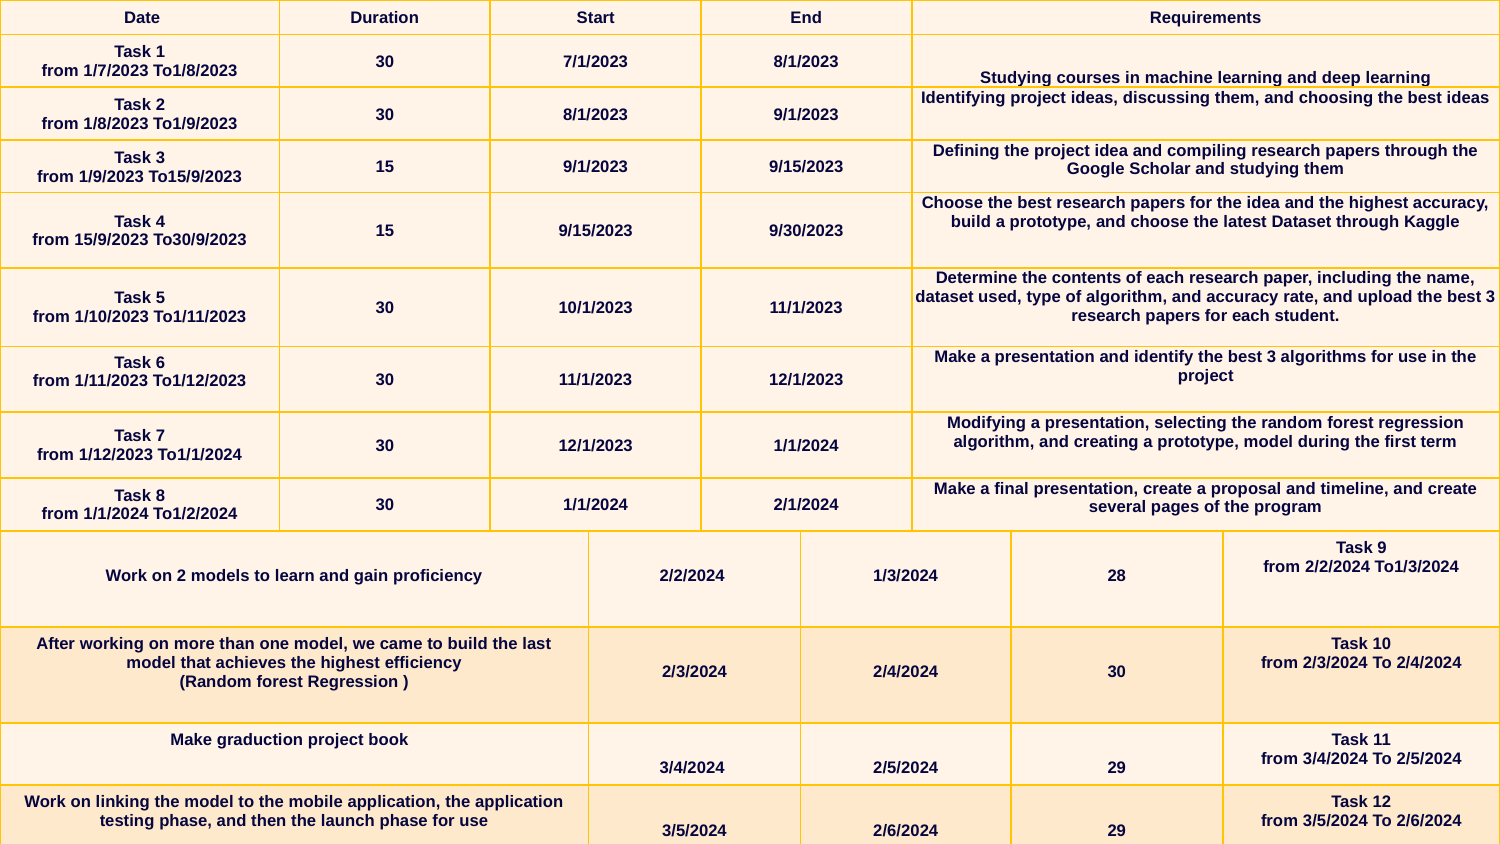

| Date | Duration | Start | End | Requirements |
| --- | --- | --- | --- | --- |
| Task 1 from 1/7/2023 To1/8/2023 | 30 | 7/1/2023 | 8/1/2023 | Studying courses in machine learning and deep learning |
| Task 2 from 1/8/2023 To1/9/2023 | 30 | 8/1/2023 | 9/1/2023 | Identifying project ideas, discussing them, and choosing the best ideas |
| Task 3 from 1/9/2023 To15/9/2023 | 15 | 9/1/2023 | 9/15/2023 | Defining the project idea and compiling research papers through the Google Scholar and studying them |
| Task 4 from 15/9/2023 To30/9/2023 | 15 | 9/15/2023 | 9/30/2023 | Choose the best research papers for the idea and the highest accuracy, build a prototype, and choose the latest Dataset through Kaggle |
| Task 5 from 1/10/2023 To1/11/2023 | 30 | 10/1/2023 | 11/1/2023 | Determine the contents of each research paper, including the name, dataset used, type of algorithm, and accuracy rate, and upload the best 3 research papers for each student. |
| Task 6 from 1/11/2023 To1/12/2023 | 30 | 11/1/2023 | 12/1/2023 | Make a presentation and identify the best 3 algorithms for use in the project |
| Task 7 from 1/12/2023 To1/1/2024 | 30 | 12/1/2023 | 1/1/2024 | Modifying a presentation, selecting the random forest regression algorithm, and creating a prototype, model during the first term |
| Task 8 from 1/1/2024 To1/2/2024 | 30 | 1/1/2024 | 2/1/2024 | Make a final presentation, create a proposal and timeline, and create several pages of the program |
| Work on 2 models to learn and gain proficiency | 2/2/2024 | 1/3/2024 | 28 | Task 9 from 2/2/2024 To1/3/2024 |
| --- | --- | --- | --- | --- |
| After working on more than one model, we came to build the last model that achieves the highest efficiency (Random forest Regression ) | 2/3/2024 | 2/4/2024 | 30 | Task 10 from 2/3/2024 To 2/4/2024 |
| Make graduction project book | 3/4/2024 | 2/5/2024 | 29 | Task 11 from 3/4/2024 To 2/5/2024 |
| Work on linking the model to the mobile application, the application testing phase, and then the launch phase for use | 3/5/2024 | 2/6/2024 | 29 | Task 12 from 3/5/2024 To 2/6/2024 |